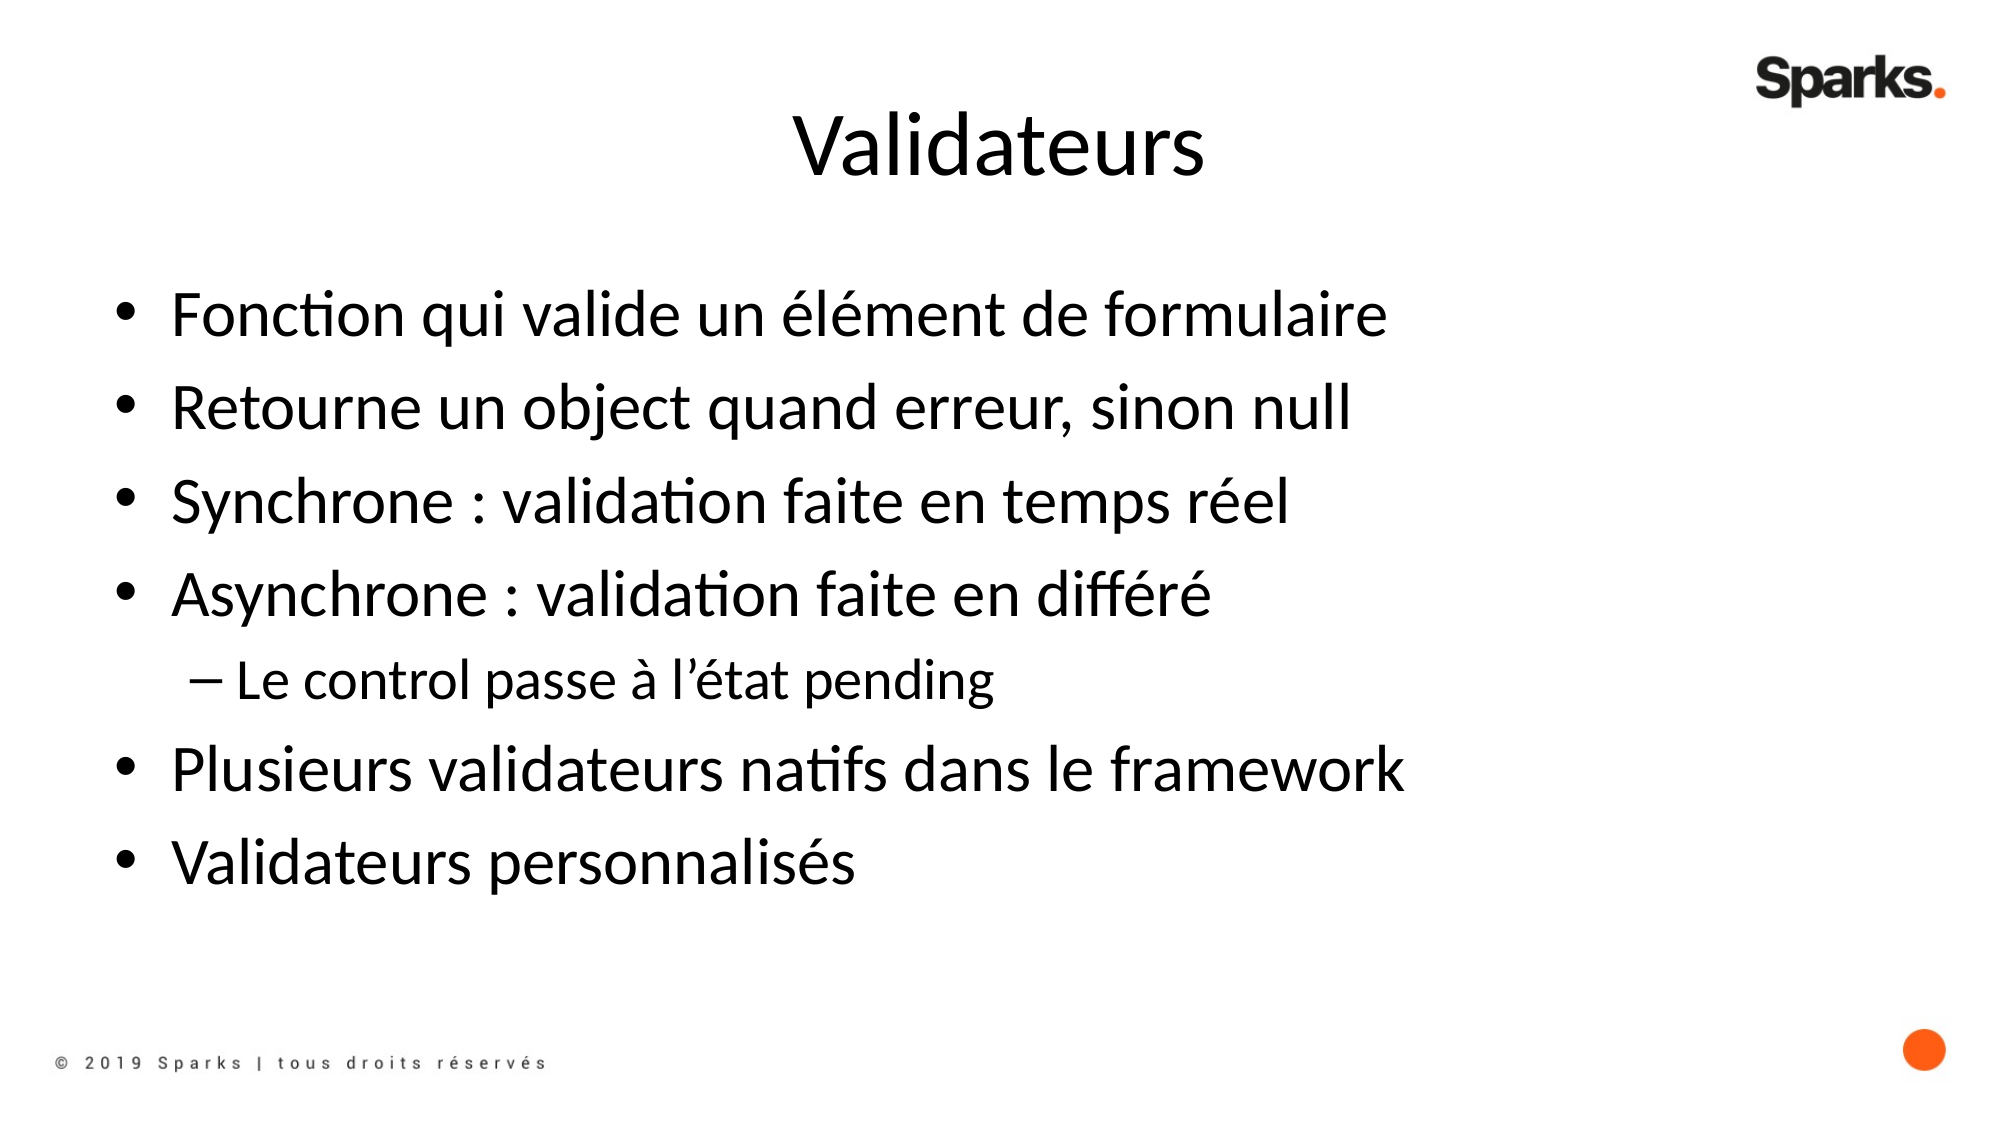

# Validateurs
Fonction qui valide un élément de formulaire
Retourne un object quand erreur, sinon null
Synchrone : validation faite en temps réel
Asynchrone : validation faite en différé
Le control passe à l’état pending
Plusieurs validateurs natifs dans le framework
Validateurs personnalisés